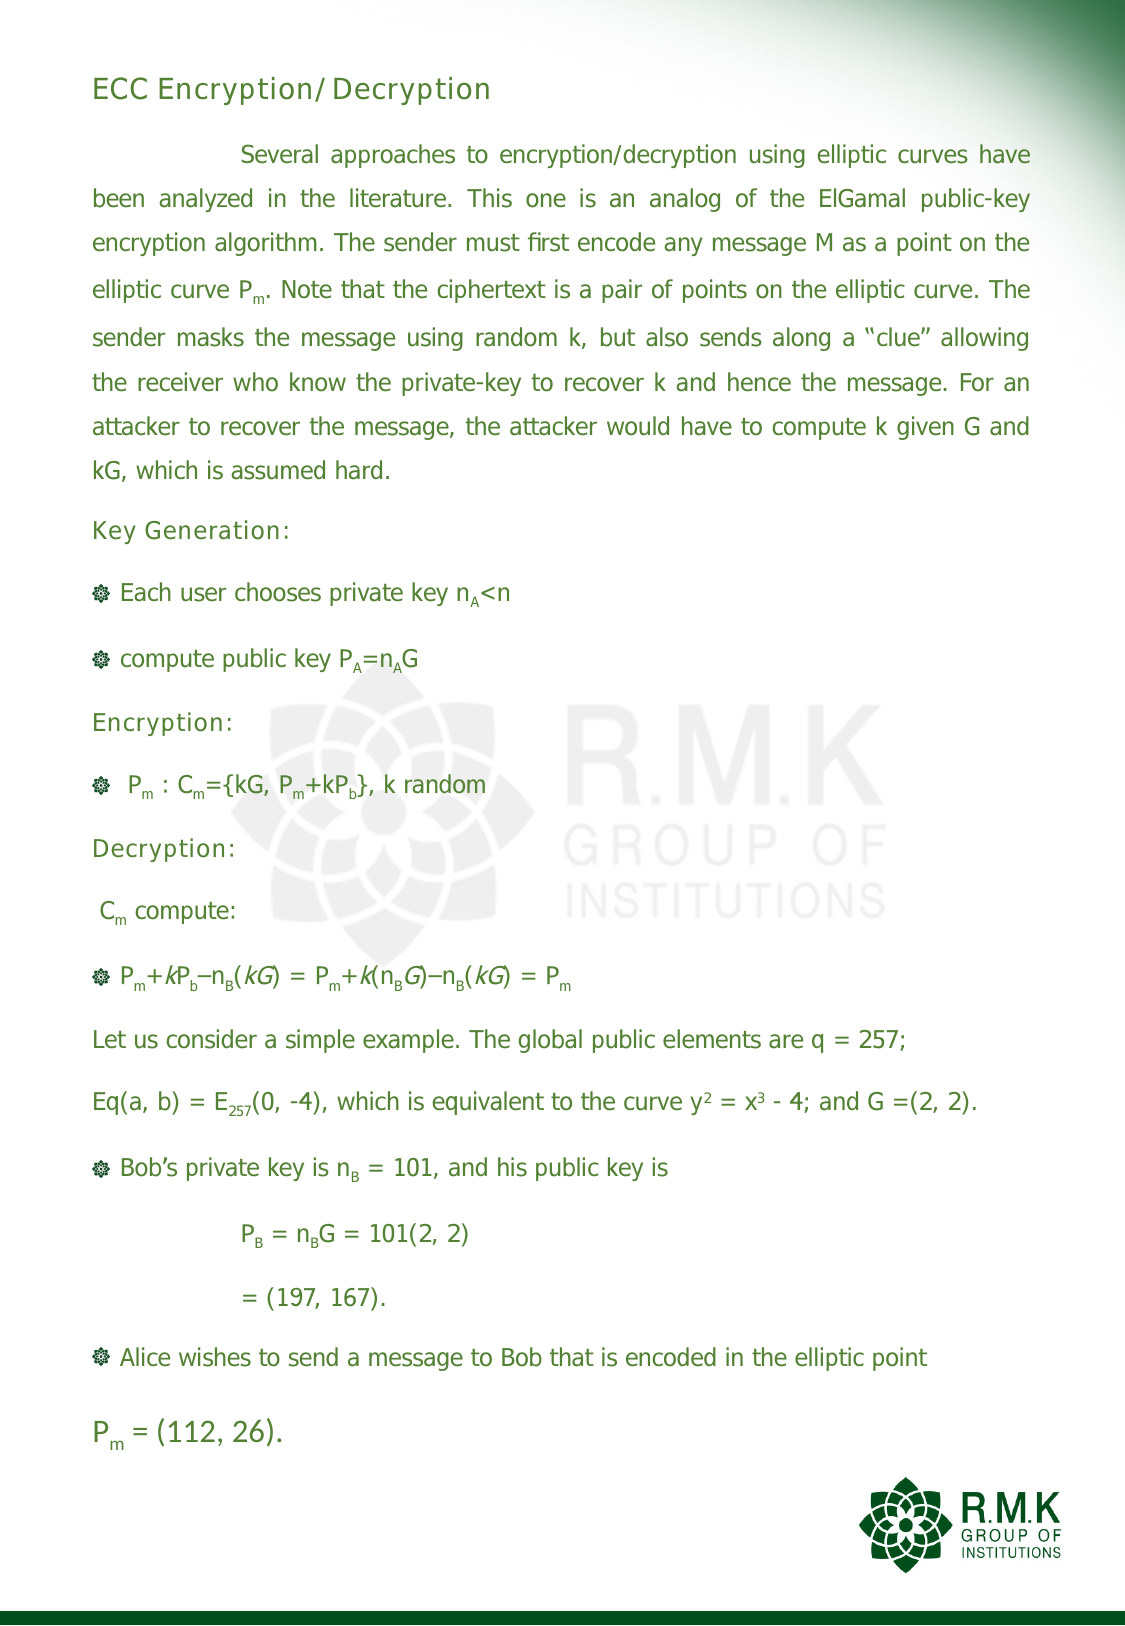

# ECC Encryption/Decryption
	Several approaches to encryption/decryption using elliptic curves have been analyzed in the literature. This one is an analog of the ElGamal public-key encryption algorithm. The sender must first encode any message M as a point on the elliptic curve Pm. Note that the ciphertext is a pair of points on the elliptic curve. The sender masks the message using random k, but also sends along a “clue” allowing the receiver who know the private-key to recover k and hence the message. For an attacker to recover the message, the attacker would have to compute k given G and kG, which is assumed hard.
Key Generation:
Each user chooses private key nA<n
compute public key PA=nAG
Encryption:
 Pm : Cm={kG, Pm+kPb}, k random
Decryption:
 Cm compute:
Pm+kPb–nB(kG) = Pm+k(nBG)–nB(kG) = Pm
Let us consider a simple example. The global public elements are q = 257;
Eq(a, b) = E257(0, -4), which is equivalent to the curve y2 = x3 - 4; and G =(2, 2).
Bob’s private key is nB = 101, and his public key is
	PB = nBG = 101(2, 2)
		= (197, 167).
Alice wishes to send a message to Bob that is encoded in the elliptic point
Pm = (112, 26).